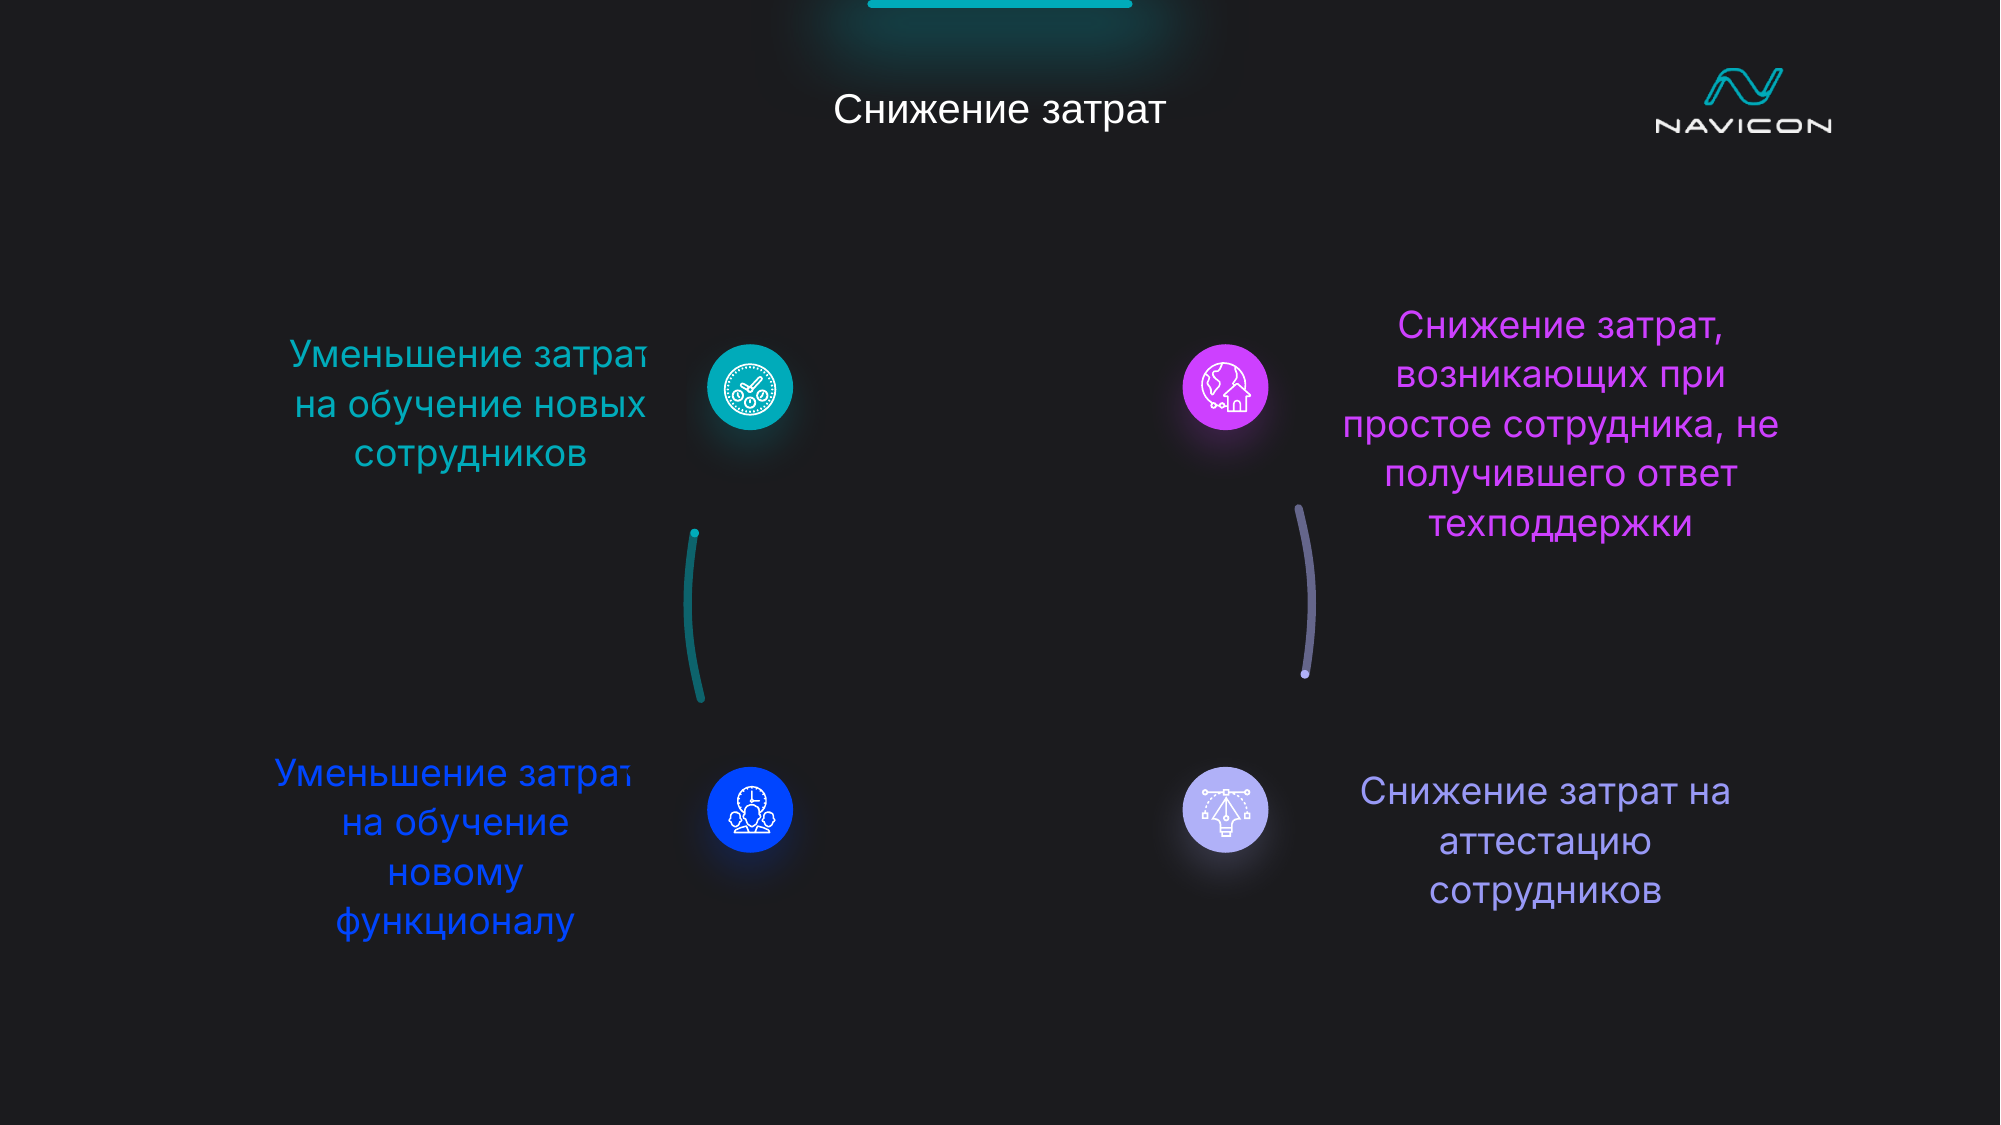

# Снижение затрат
Снижение затрат, возникающих при простое сотрудника, не получившего ответ техподдержки

Уменьшение затрат на обучение новых сотрудников

Уменьшение затрат на обучение новому функционалу

Снижение затрат на аттестацию сотрудников